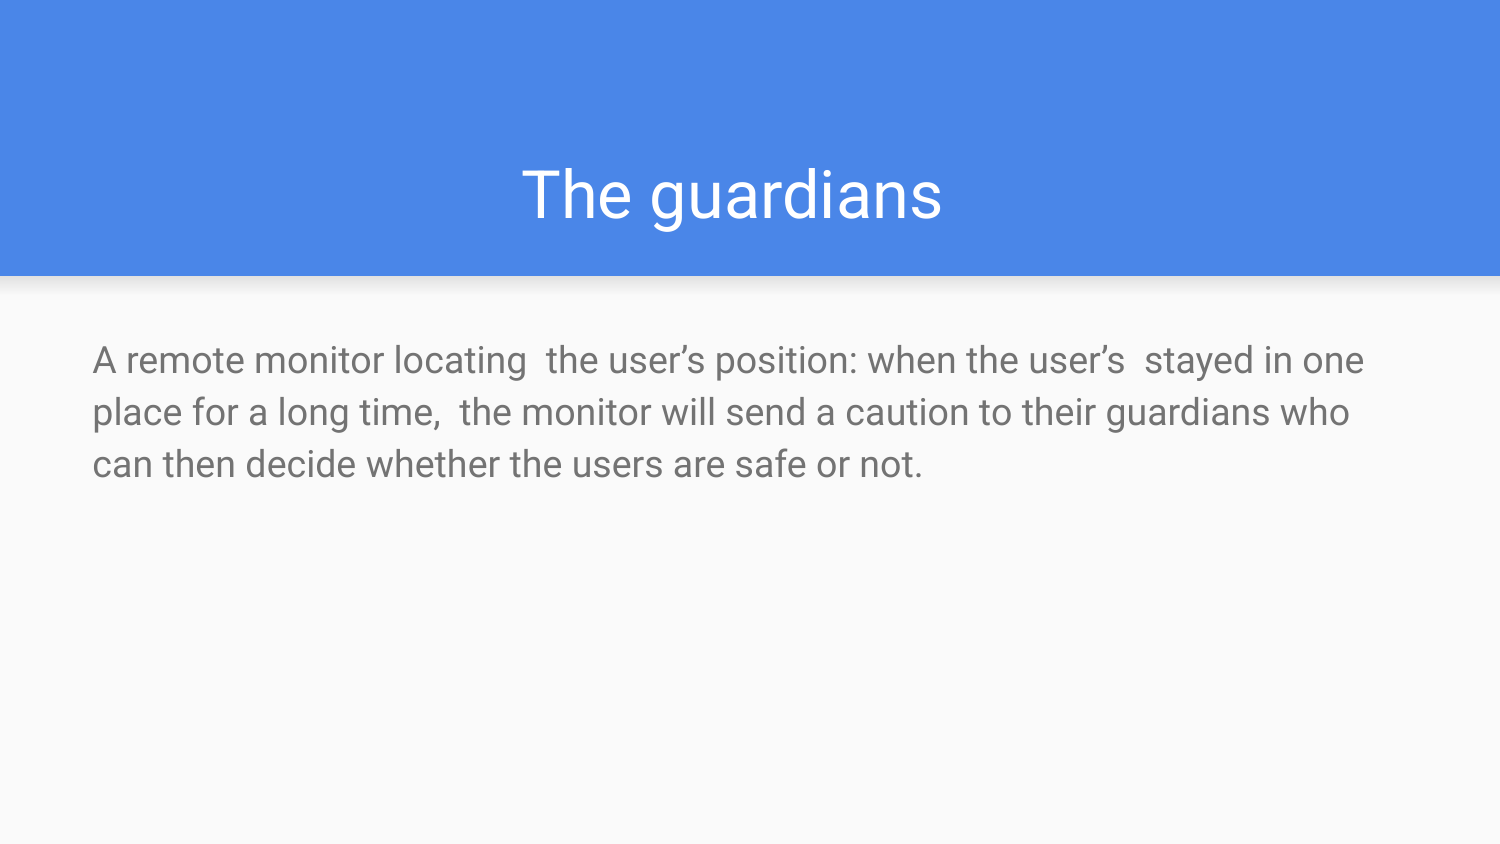

# The guardians
A remote monitor locating  the user’s position: when the user’s  stayed in one place for a long time,  the monitor will send a caution to their guardians who can then decide whether the users are safe or not.